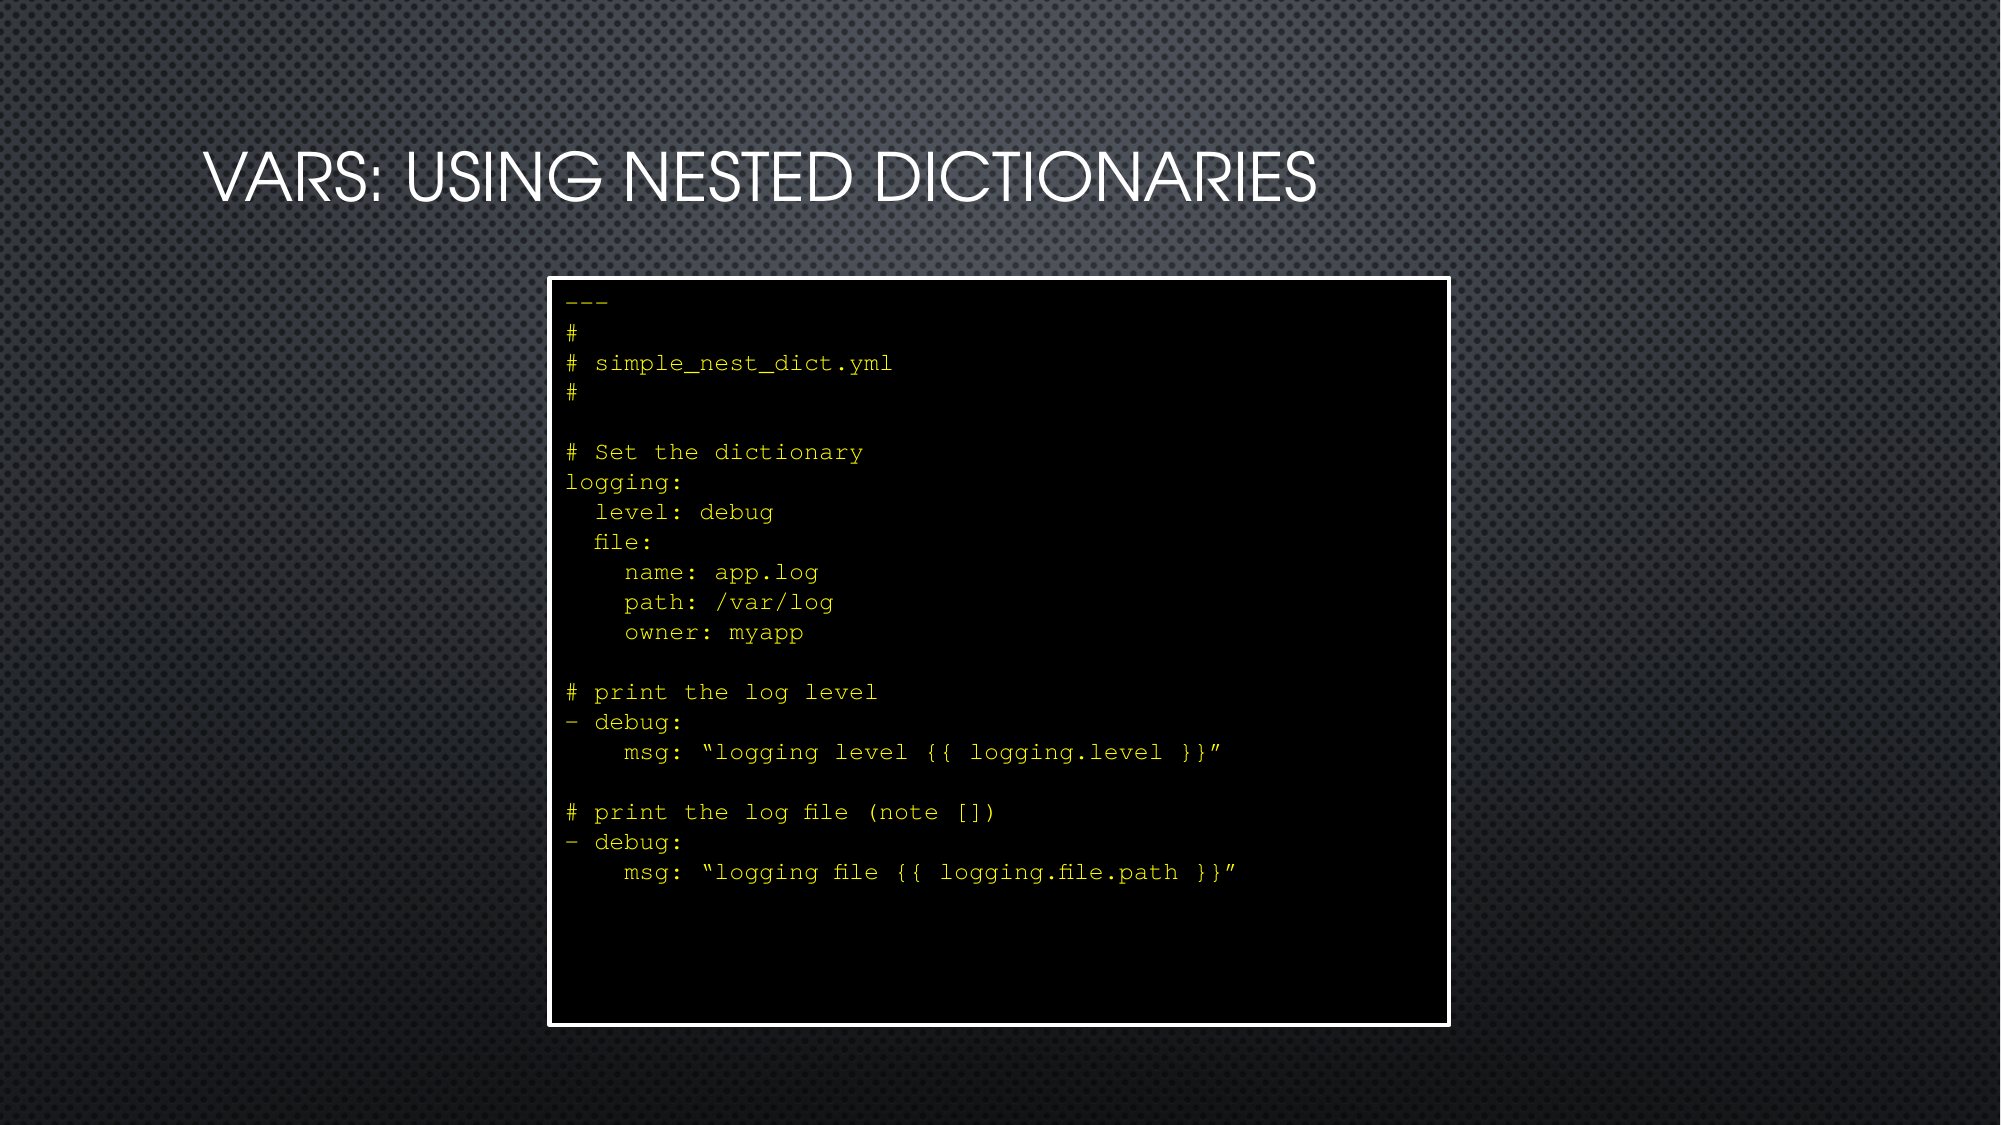

# Vars: Using Nested Dictionaries
---
#
# simple_nest_dict.yml
#
# Set the dictionary
logging:
  level: debug
  file:
    name: app.log
    path: /var/log
    owner: myapp
# print the log level
- debug:
    msg: “logging level {{ logging.level }}”
# print the log file (note [])
- debug:
    msg: “logging file {{ logging.file.path }}”